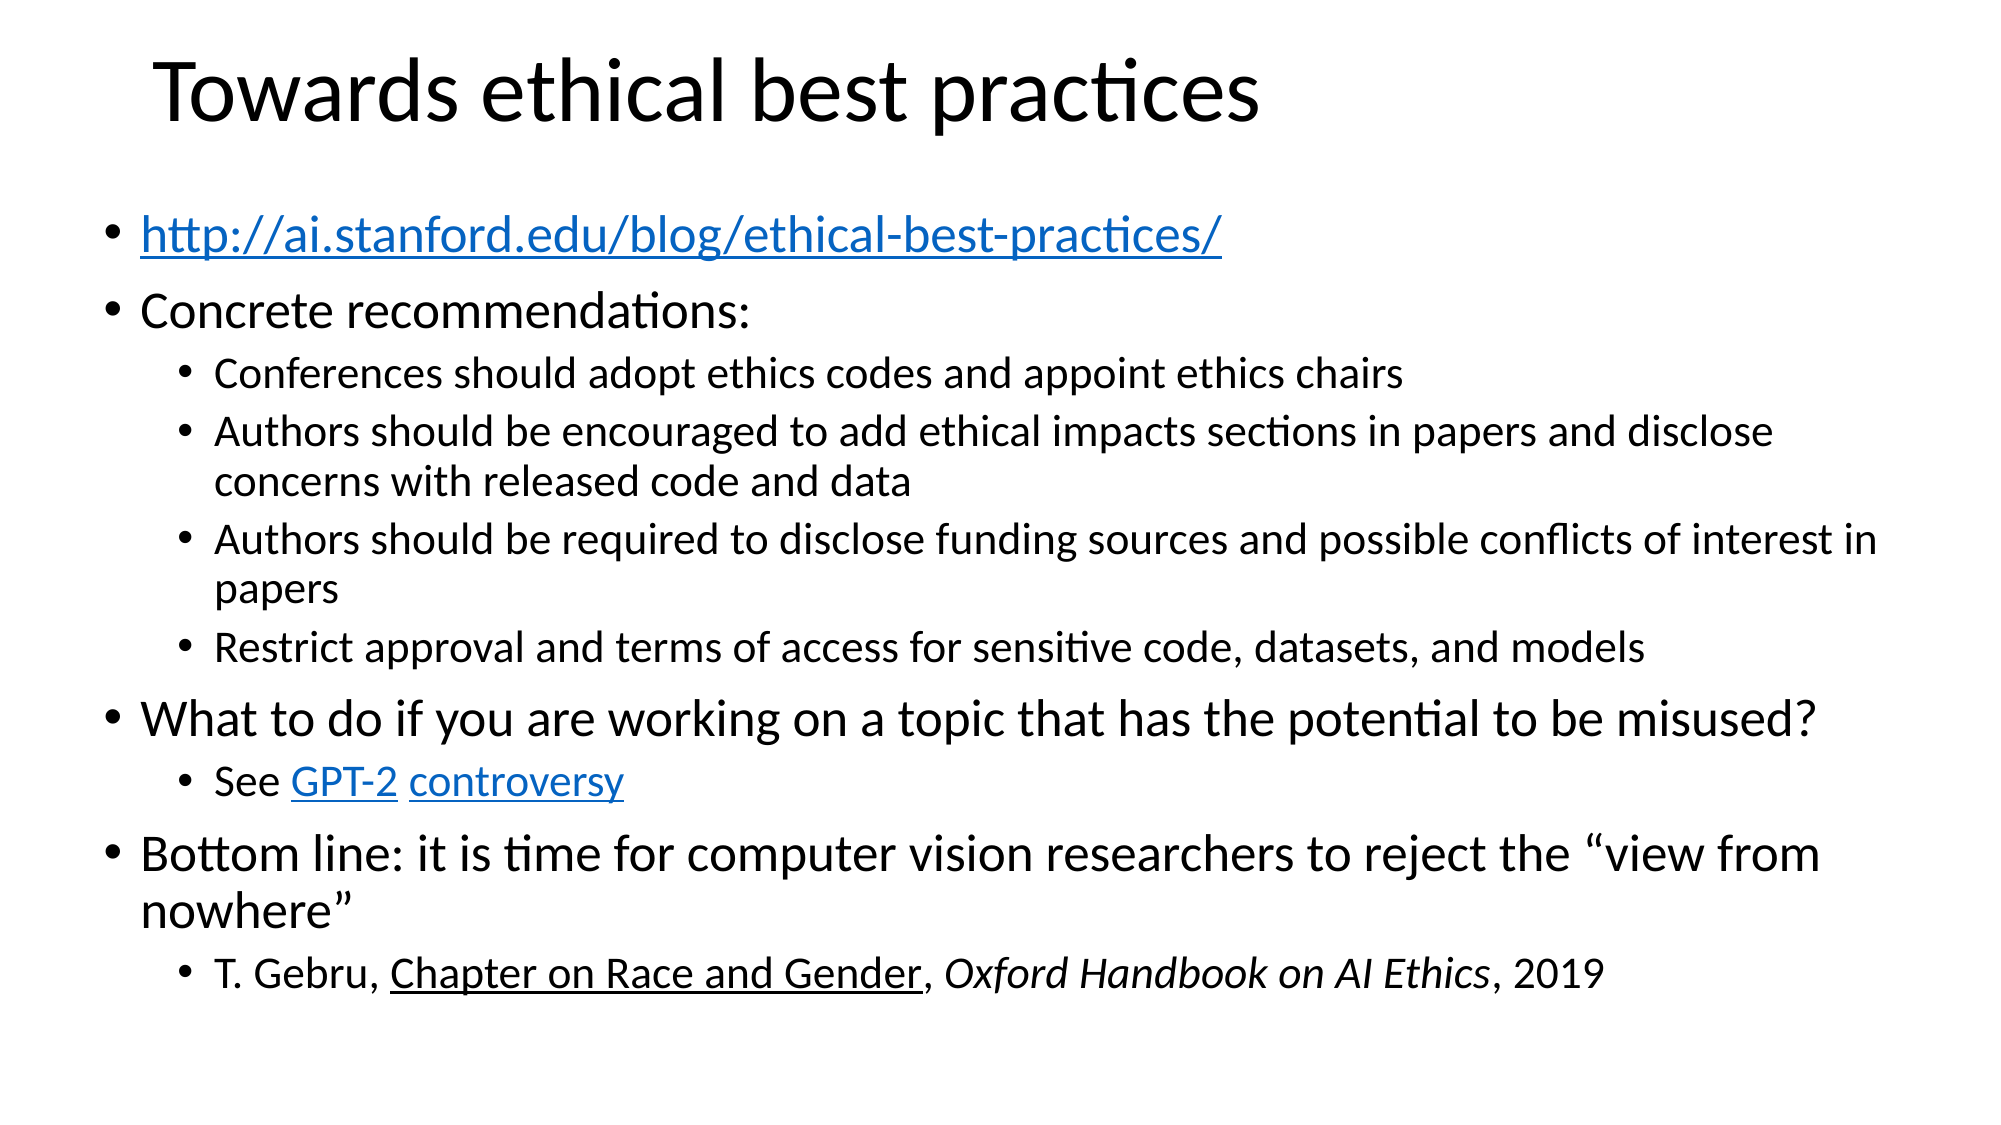

# Towards ethical best practices
http://ai.stanford.edu/blog/ethical-best-practices/
Concrete recommendations:
Conferences should adopt ethics codes and appoint ethics chairs
Authors should be encouraged to add ethical impacts sections in papers and disclose concerns with released code and data
Authors should be required to disclose funding sources and possible conflicts of interest in papers
Restrict approval and terms of access for sensitive code, datasets, and models
What to do if you are working on a topic that has the potential to be misused?
See GPT-2 controversy
Bottom line: it is time for computer vision researchers to reject the “view from nowhere”
T. Gebru, Chapter on Race and Gender, Oxford Handbook on AI Ethics, 2019